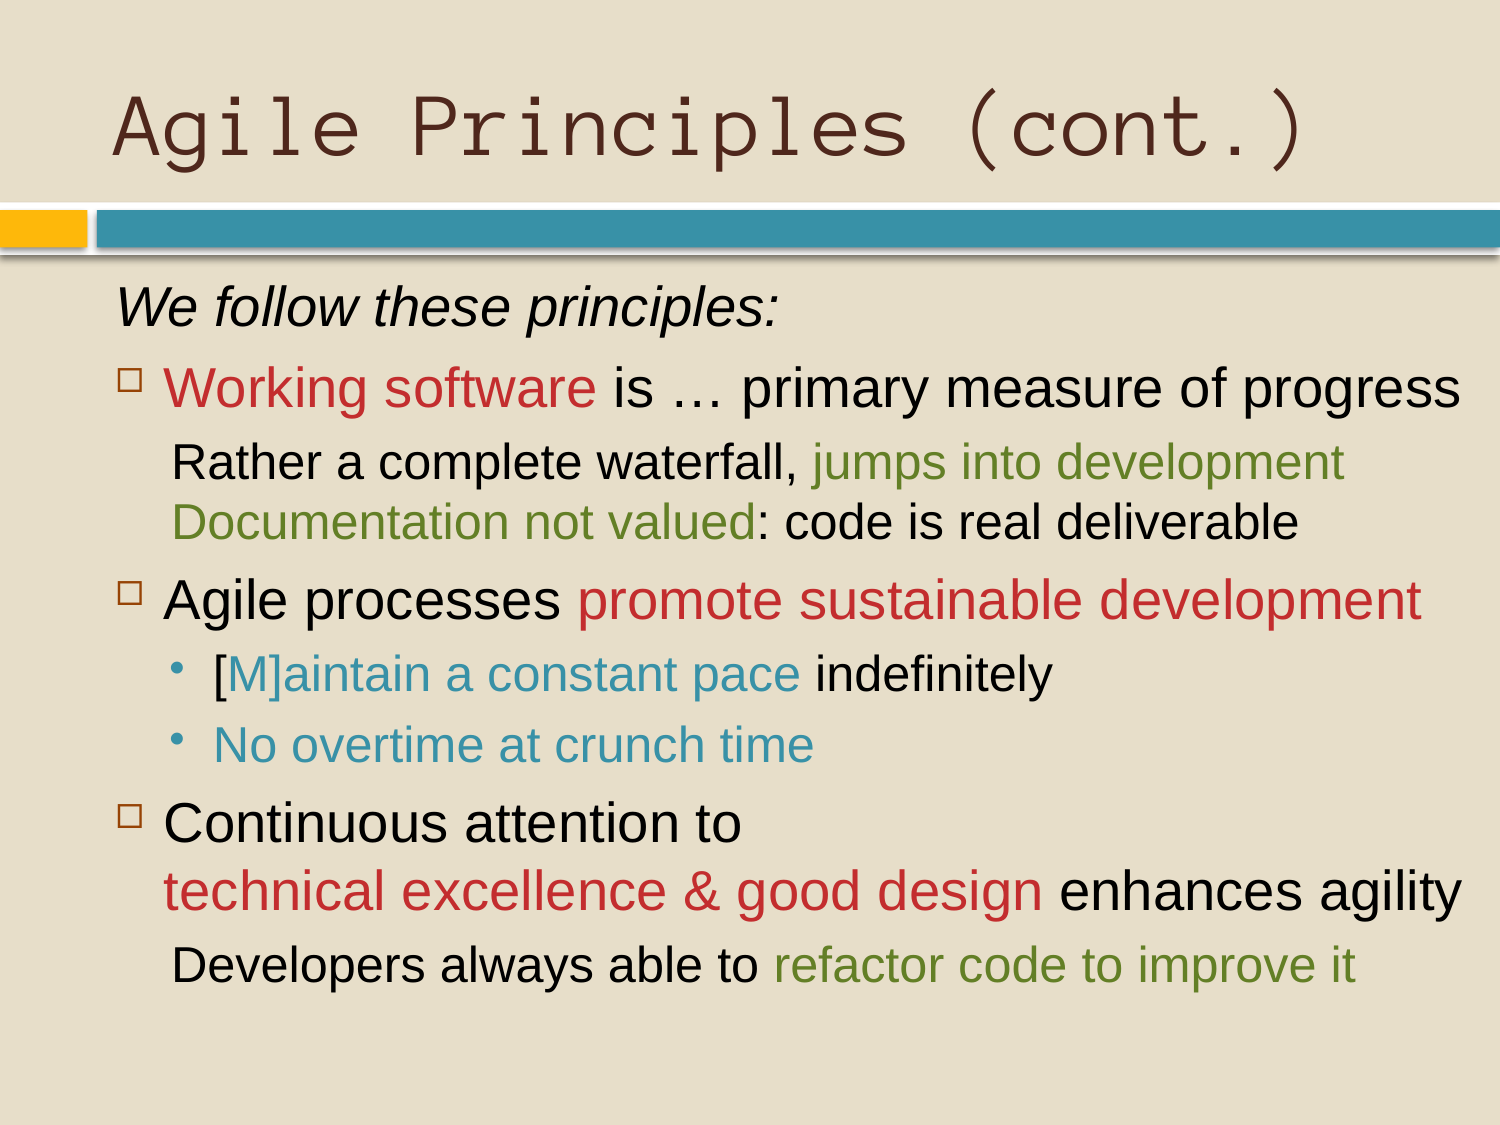

# Agile Principles (cont.)
We follow these principles:
Working software is … primary measure of progress
	Rather a complete waterfall, jumps into development
	Documentation not valued: code is real deliverable
Agile processes promote sustainable development
[M]aintain a constant pace indefinitely
No overtime at crunch time
Continuous attention to
technical excellence & good design enhances agility
	Developers always able to refactor code to improve it